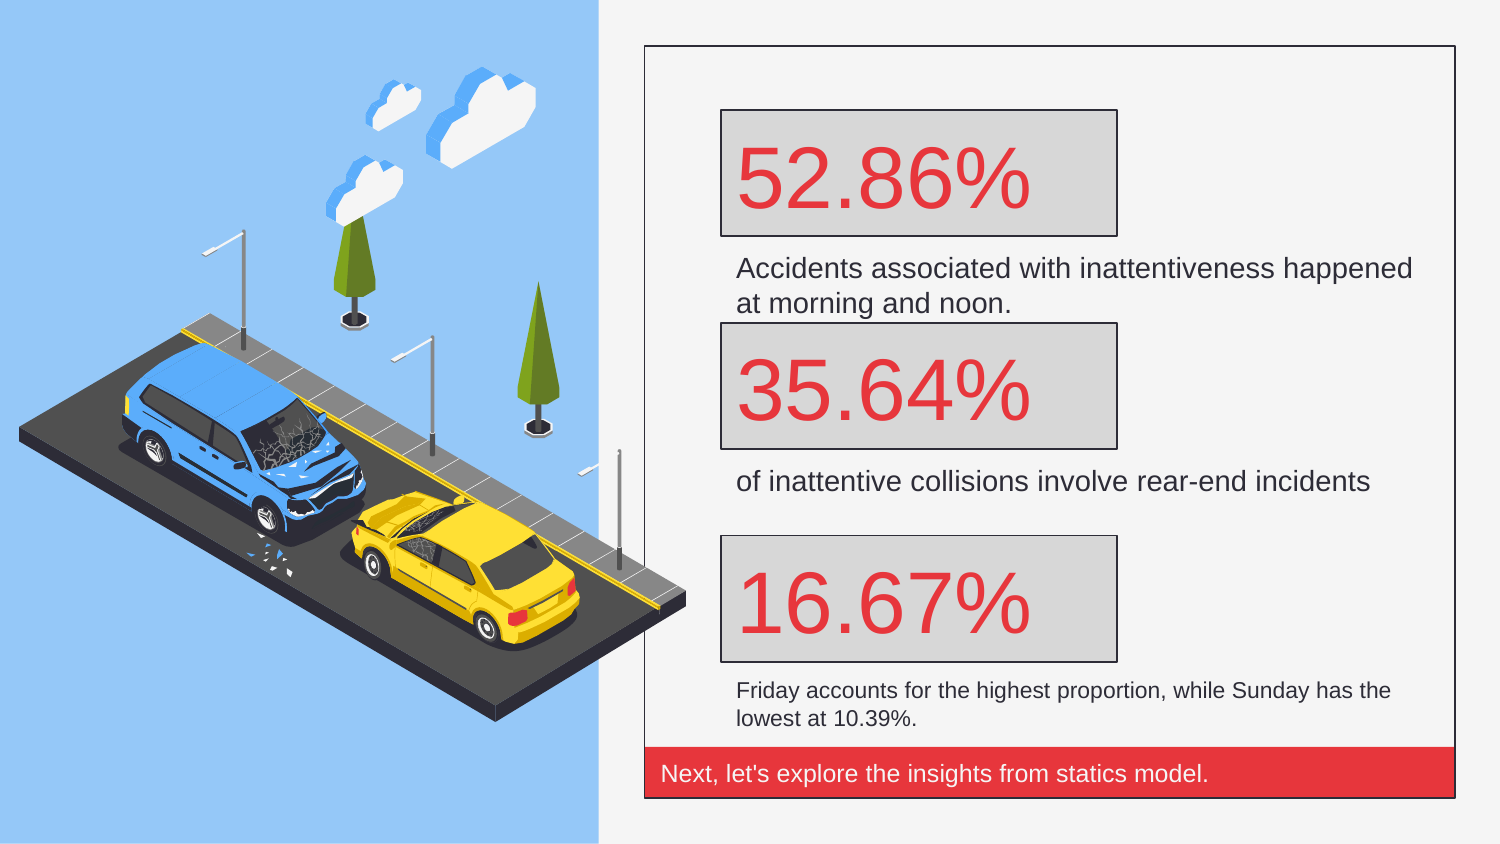

# 52.86%
Accidents associated with inattentiveness happened at morning and noon.
35.64%
of inattentive collisions involve rear-end incidents
16.67%
Friday accounts for the highest proportion, while Sunday has the lowest at 10.39%.
Next, let's explore the insights from statics model.